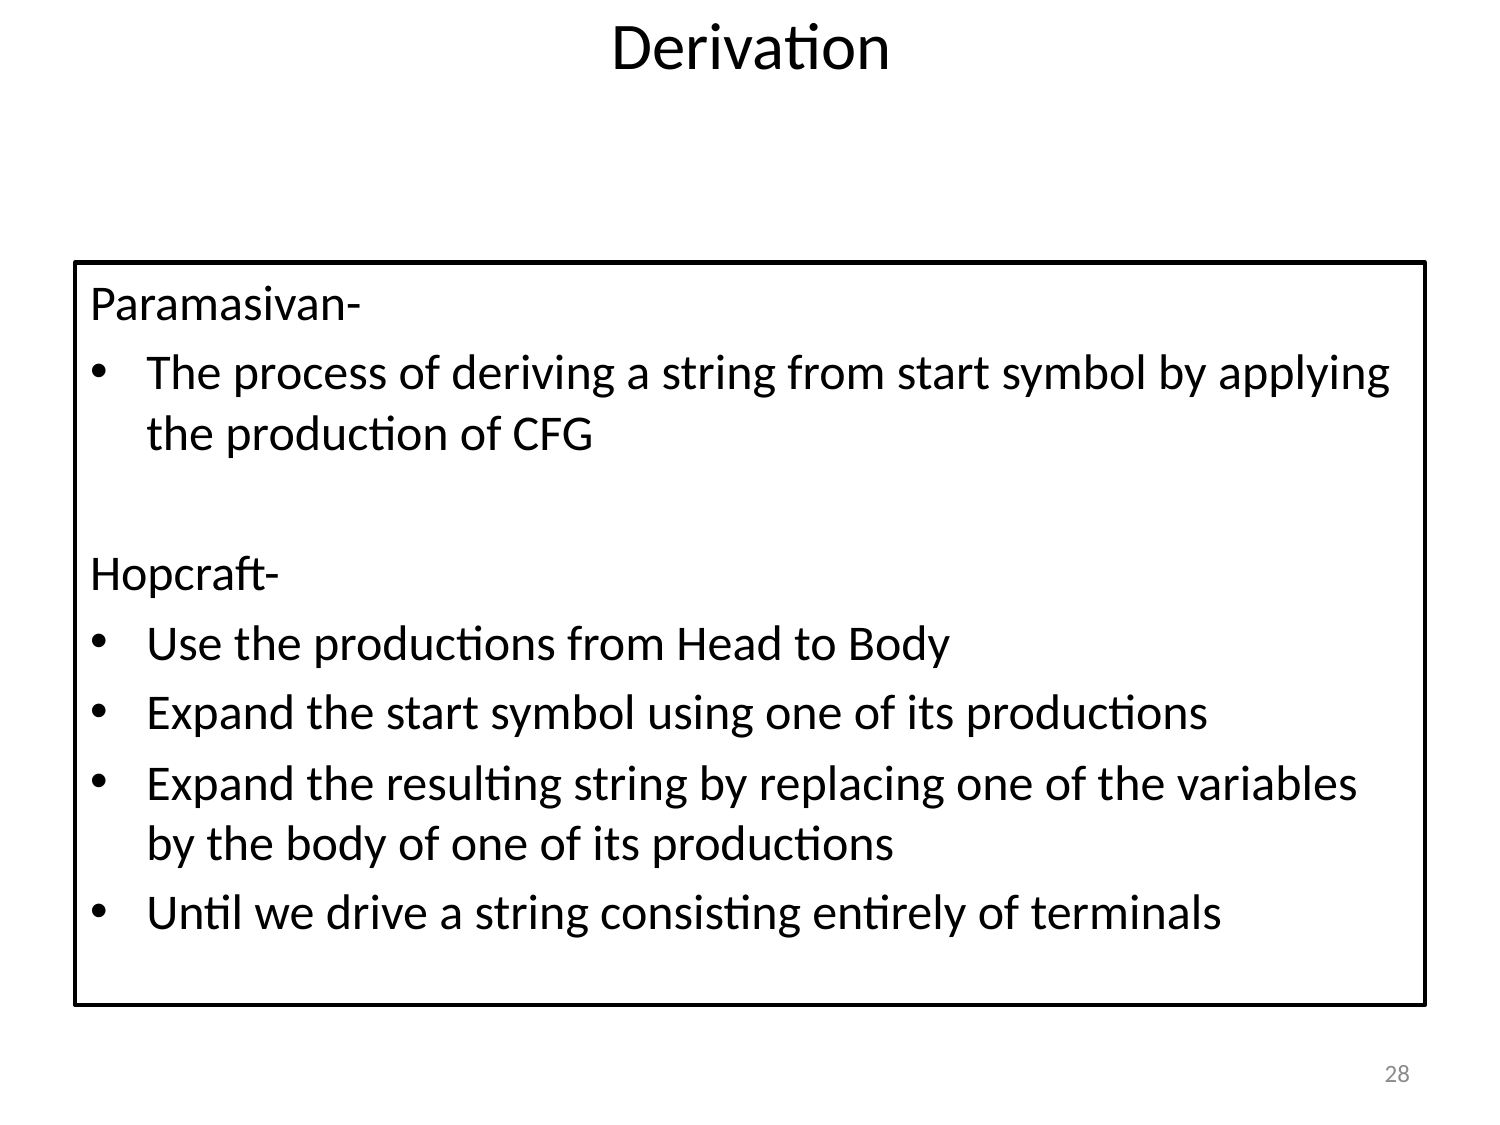

# Derivation
Paramasivan-
The process of deriving a string from start symbol by applying the production of CFG

Hopcraft-
Use the productions from Head to Body
Expand the start symbol using one of its productions
Expand the resulting string by replacing one of the variables by the body of one of its productions
Until we drive a string consisting entirely of terminals
28